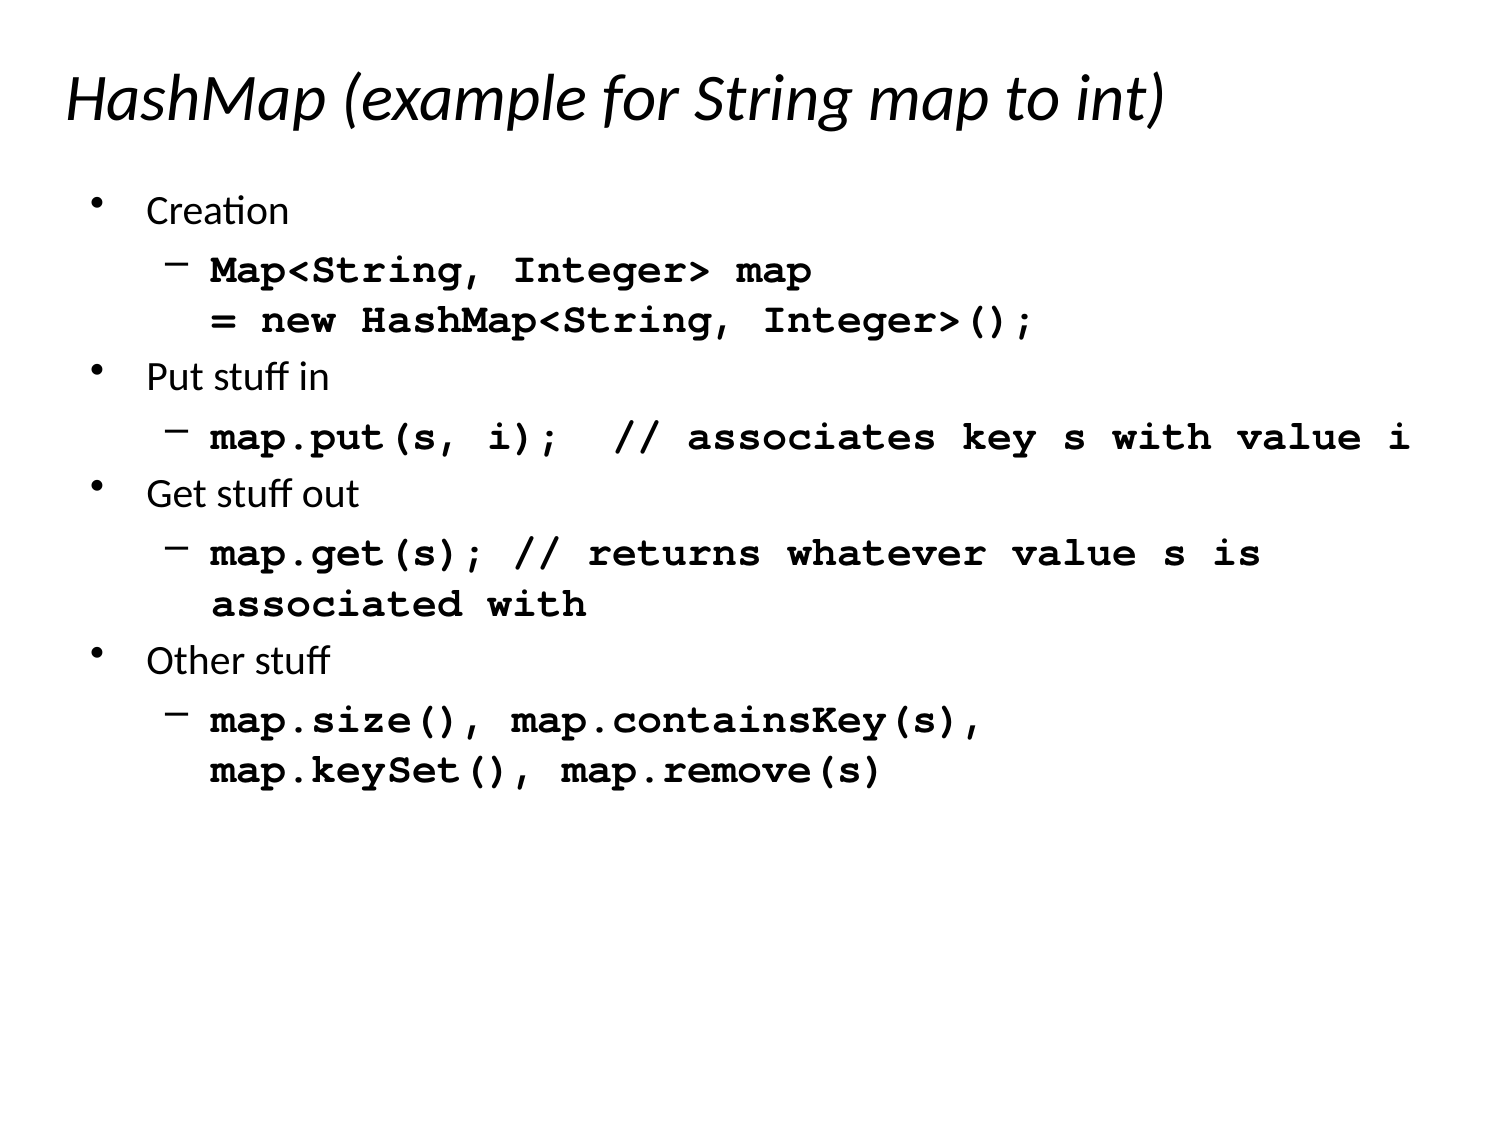

# HashMap (example for String map to int)
Creation
Map<String, Integer> map
= new HashMap<String, Integer>();
Put stuff in
map.put(s, i);  // associates key s with value i
Get stuff out
map.get(s); // returns whatever value s is associated with
Other stuff
map.size(), map.containsKey(s),
map.keySet(), map.remove(s)